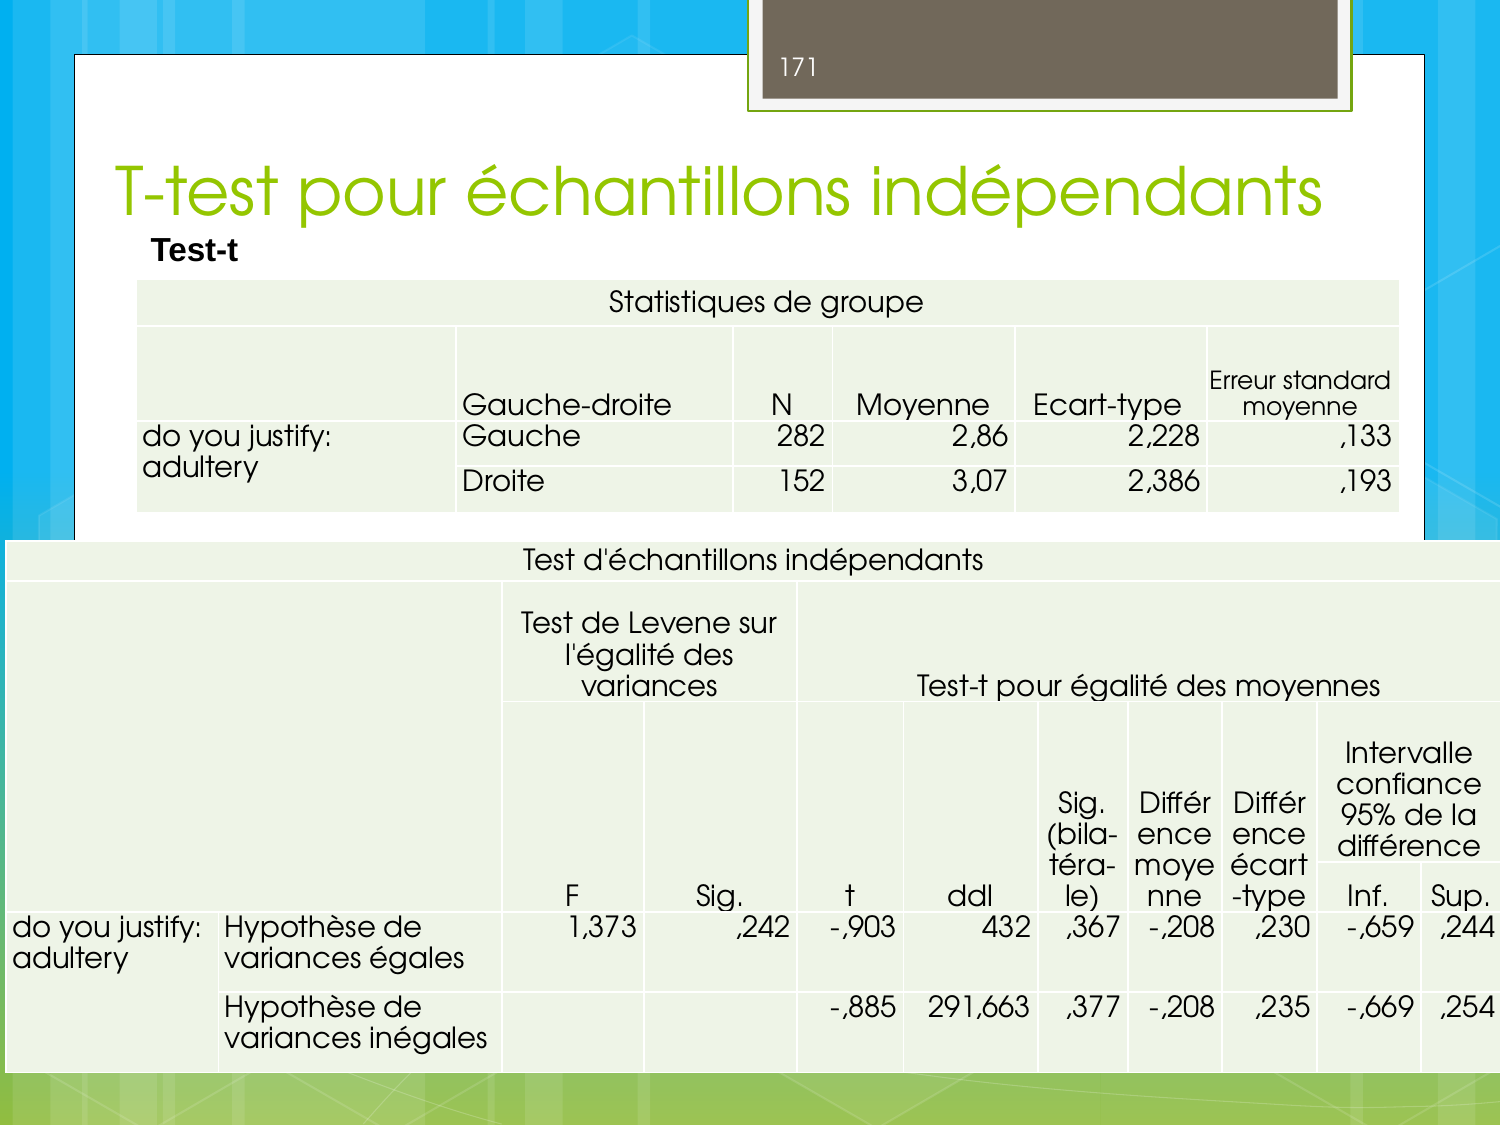

171
# T-test pour échantillons indépendants
Test-t
| Statistiques de groupe |  |  |  |  |  |
| --- | --- | --- | --- | --- | --- |
|  | Gauche-droite | N | Moyenne | Ecart-type | Erreur standard moyenne |
| do you justify: adultery | Gauche | 282 | 2,86 | 2,228 | ,133 |
|  | Droite | 152 | 3,07 | 2,386 | ,193 |
| Test d'échantillons indépendants |  |  |  |  |  |  |  |  |  |  |
| --- | --- | --- | --- | --- | --- | --- | --- | --- | --- | --- |
|  |  | Test de Levene sur l'égalité des variances |  | Test-t pour égalité des moyennes |  |  |  |  |  |  |
|  |  | F | Sig. | t | ddl | Sig. (bila-téra-le) | Différence moyenne | Différence écart-type | Intervalle confiance 95% de la différence |  |
|  |  |  |  |  |  |  |  |  | Inf. | Sup. |
| do you justify: adultery | Hypothèse de variances égales | 1,373 | ,242 | -,903 | 432 | ,367 | -,208 | ,230 | -,659 | ,244 |
|  | Hypothèse de variances inégales |  |  | -,885 | 291,663 | ,377 | -,208 | ,235 | -,669 | ,254 |
Jacques Marquet - UCL